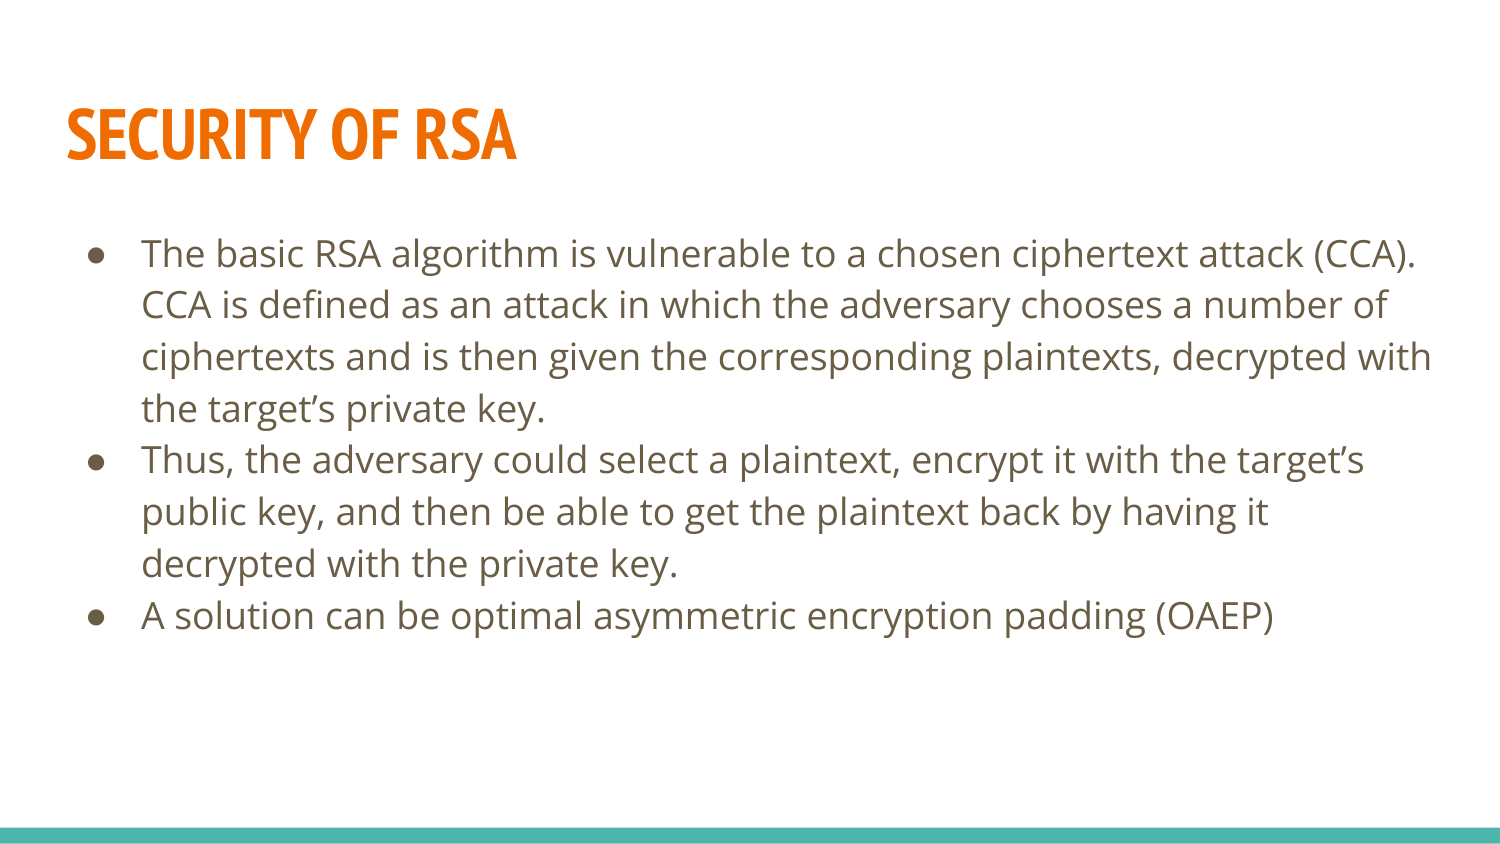

# SECURITY OF RSA

The basic RSA algorithm is vulnerable to a chosen ciphertext attack (CCA). CCA is defined as an attack in which the adversary chooses a number of ciphertexts and is then given the corresponding plaintexts, decrypted with the target’s private key.
Thus, the adversary could select a plaintext, encrypt it with the target’s public key, and then be able to get the plaintext back by having it decrypted with the private key.
A solution can be optimal asymmetric encryption padding (OAEP)